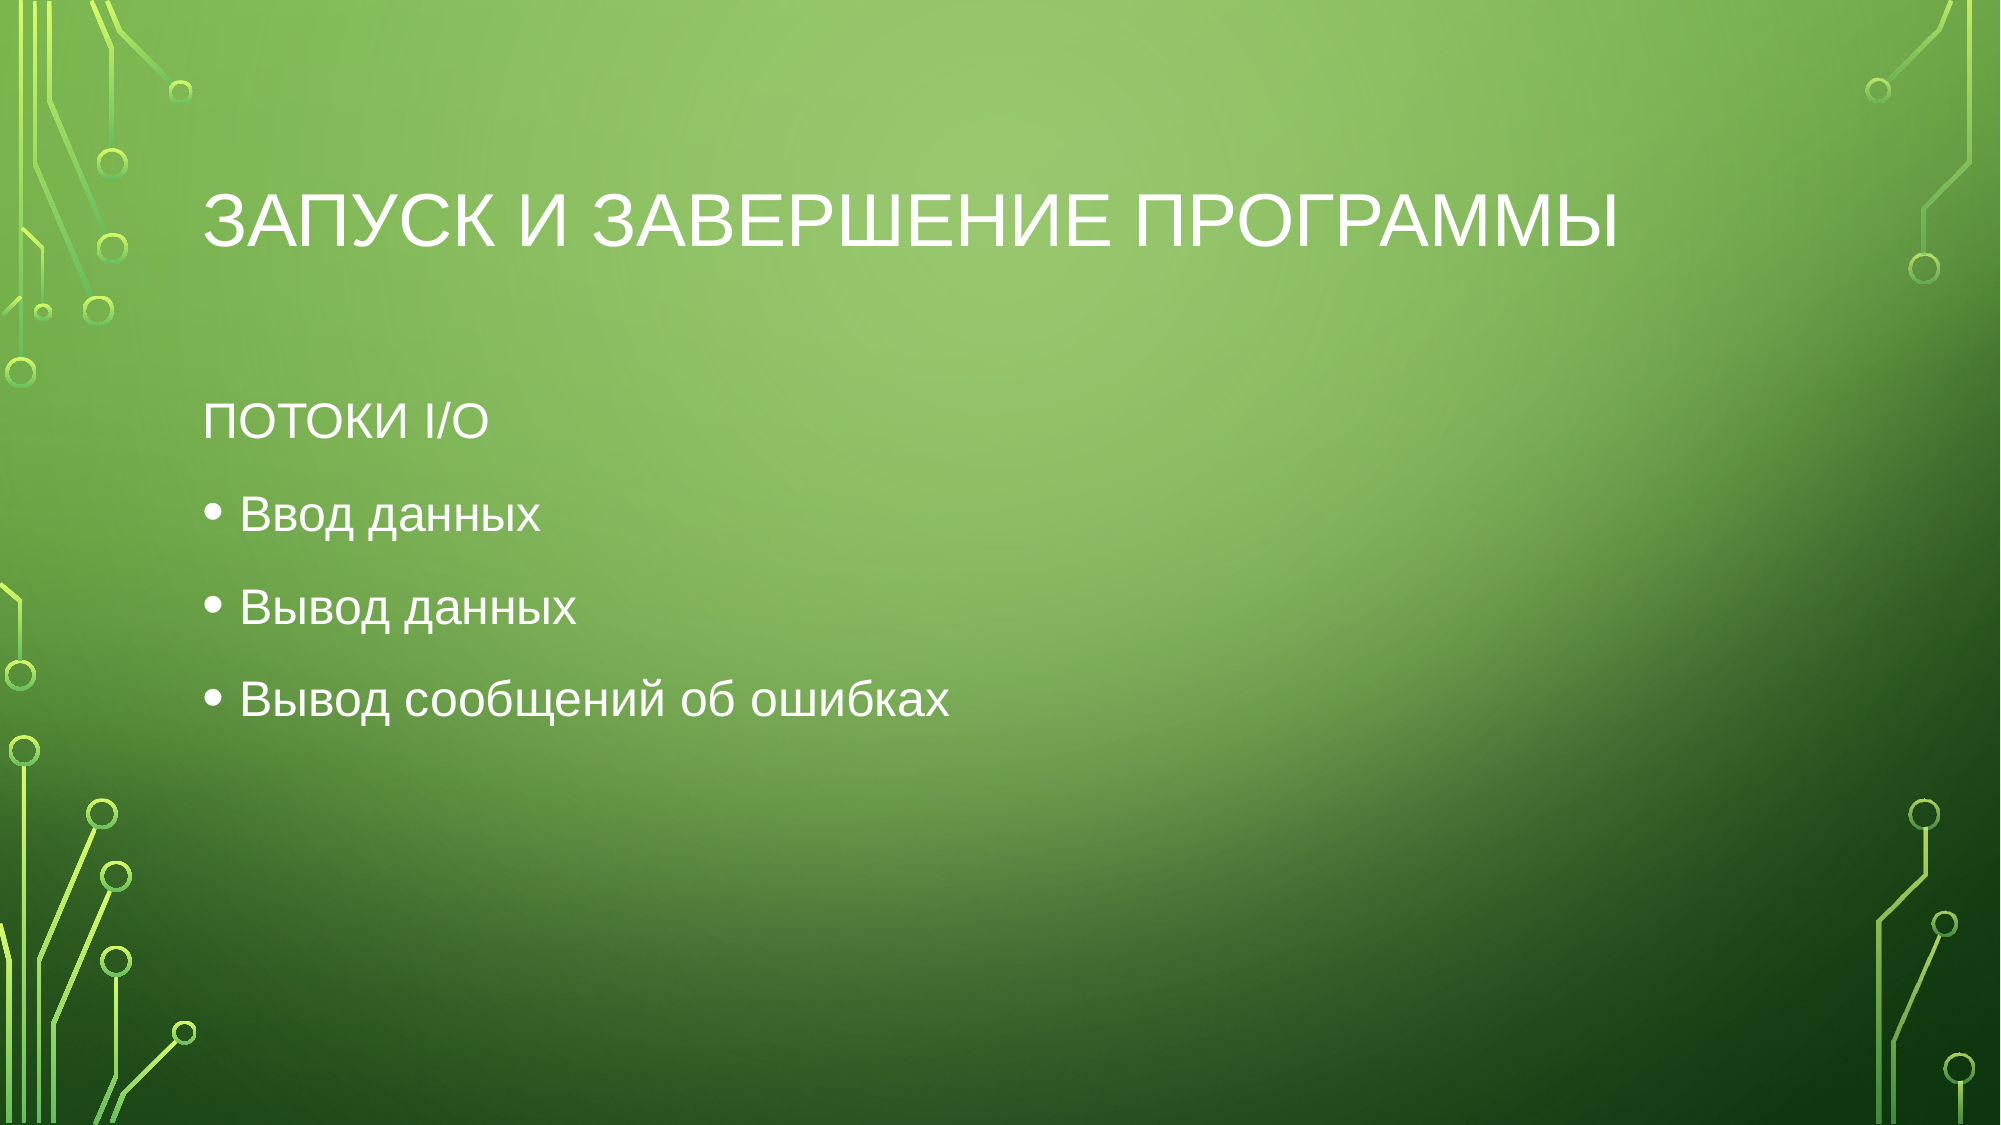

# Запуск и завершение программы
ПОТОКИ I/O
Ввод данных
Вывод данных
Вывод сообщений об ошибках